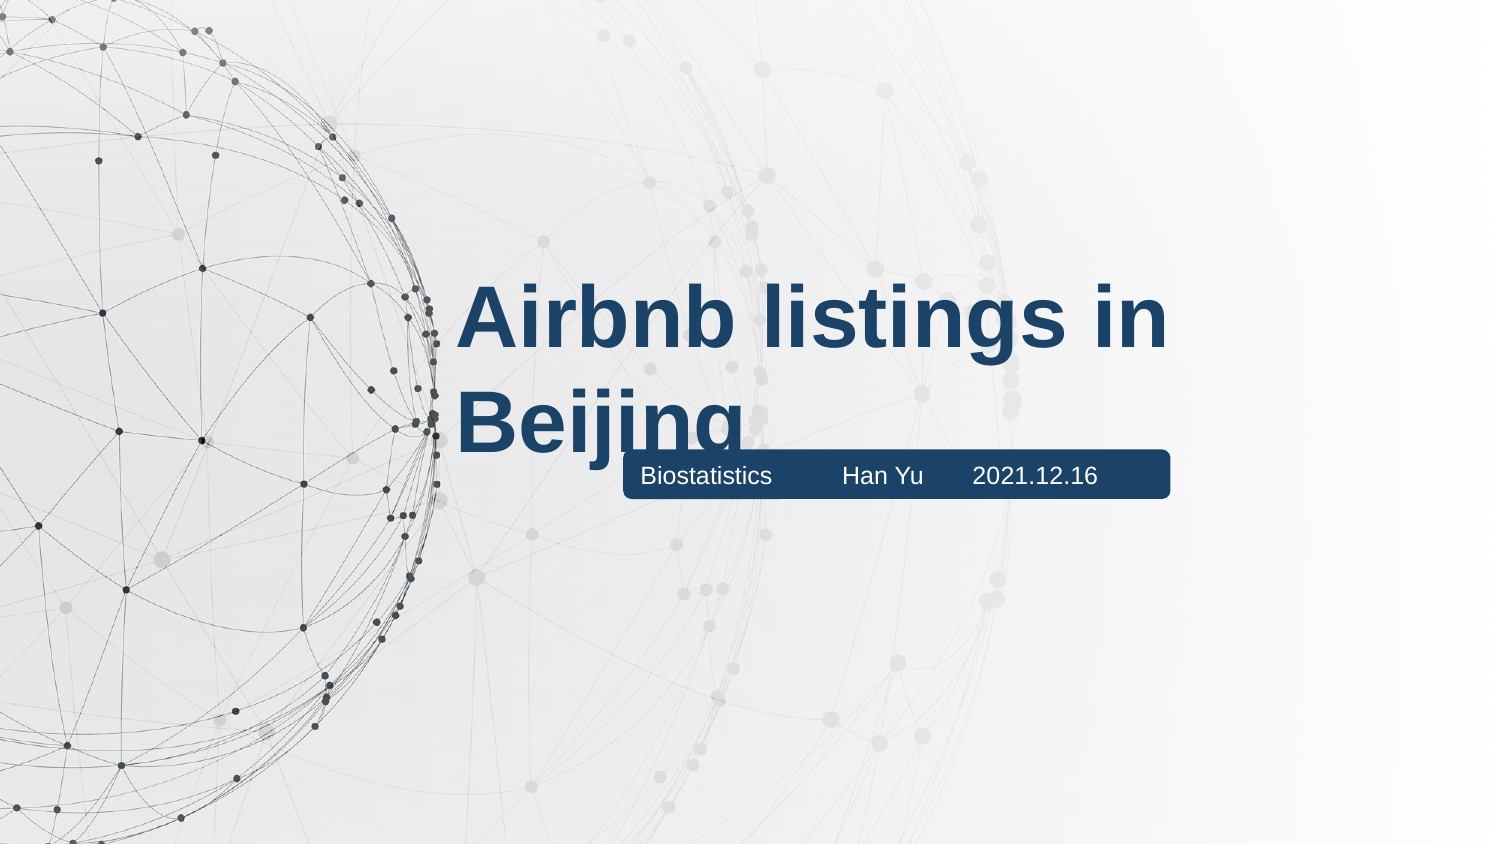

Airbnb listings in Beijing
Biostatistics          Han Yu       2021.12.16